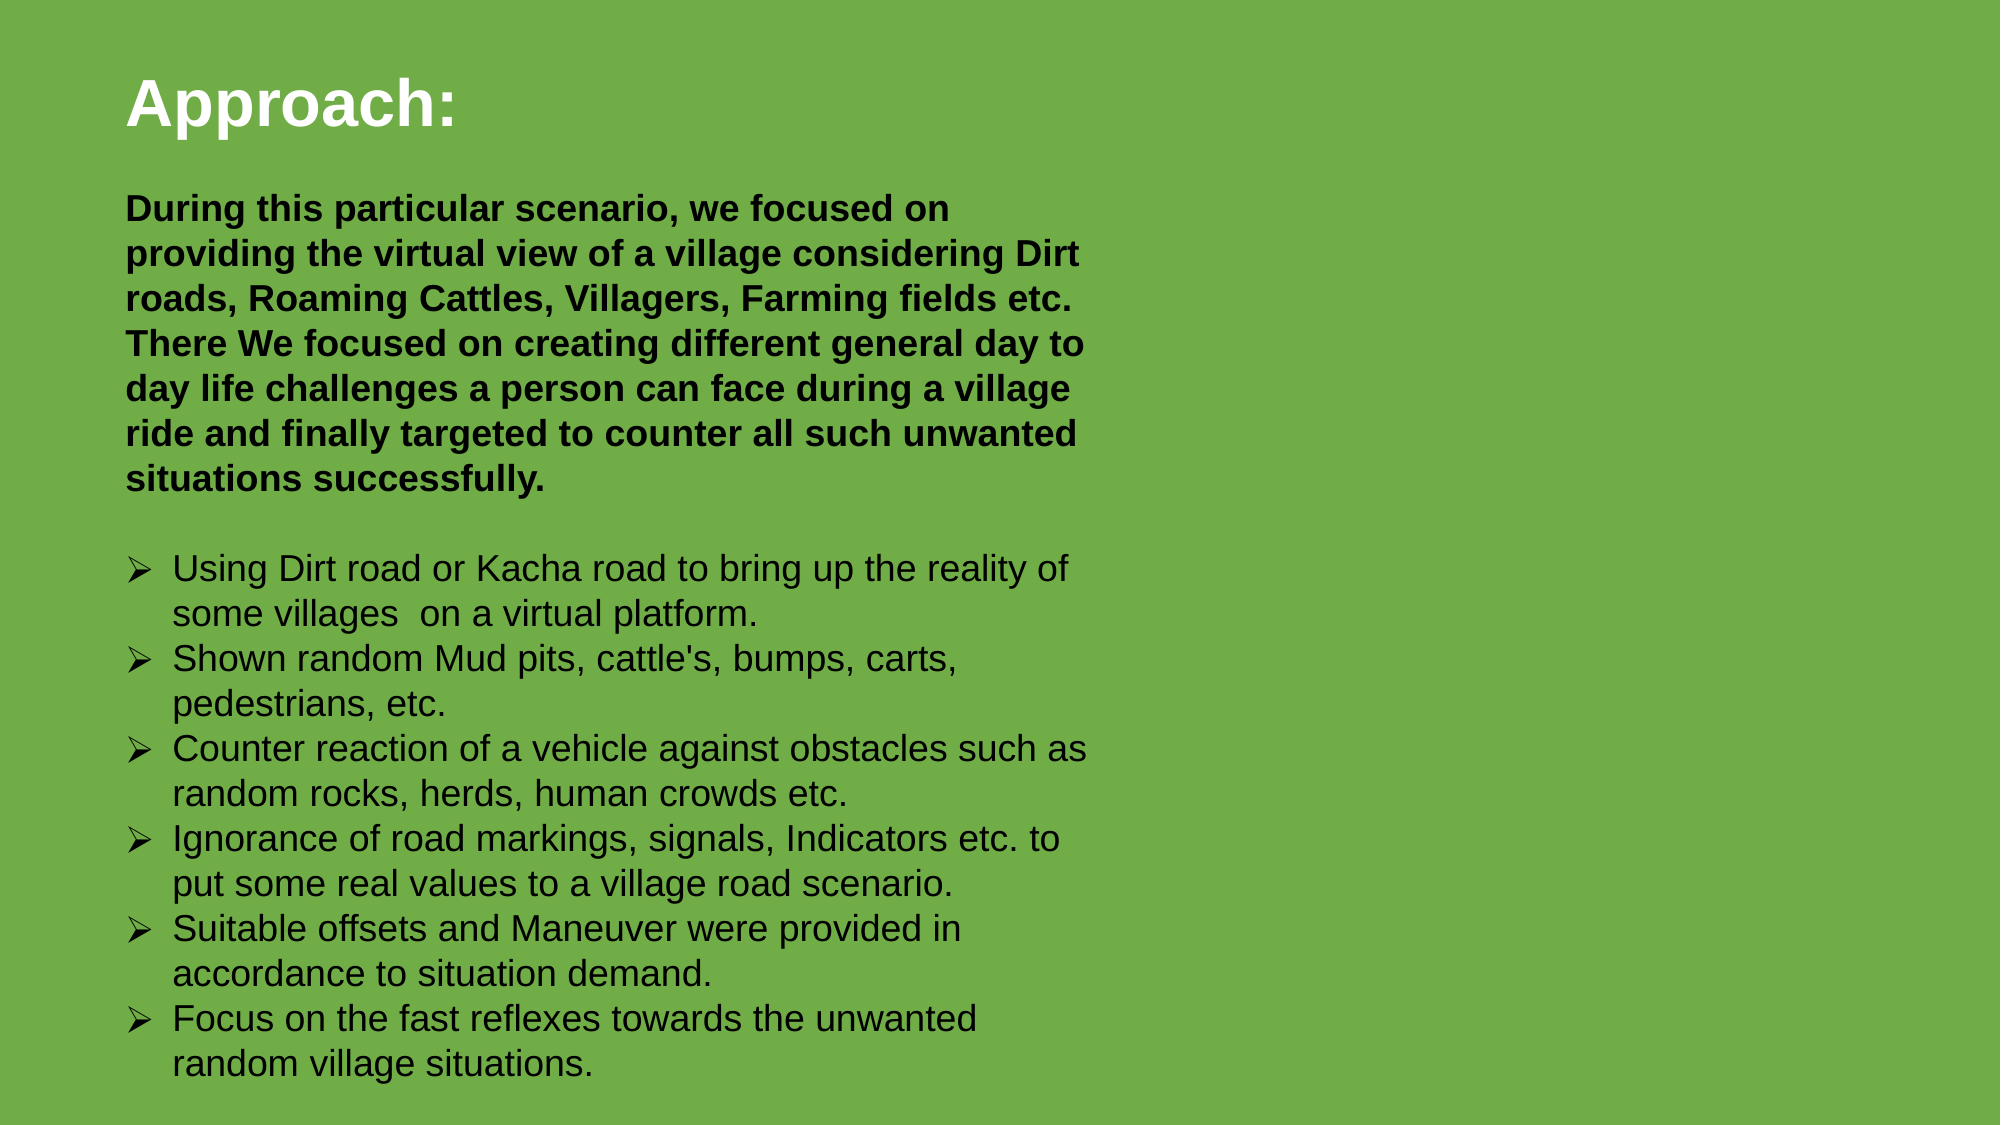

Approach:
During this particular scenario, we focused on providing the virtual view of a village considering Dirt roads, Roaming Cattles, Villagers, Farming fields etc. There We focused on creating different general day to day life challenges a person can face during a village ride and finally targeted to counter all such unwanted situations successfully.

Using Dirt road or Kacha road to bring up the reality of some villages  on a virtual platform.
Shown random Mud pits, cattle's, bumps, carts, pedestrians, etc.
Counter reaction of a vehicle against obstacles such as random rocks, herds, human crowds etc.
Ignorance of road markings, signals, Indicators etc. to put some real values to a village road scenario.
Suitable offsets and Maneuver were provided in accordance to situation demand.
Focus on the fast reflexes towards the unwanted random village situations.